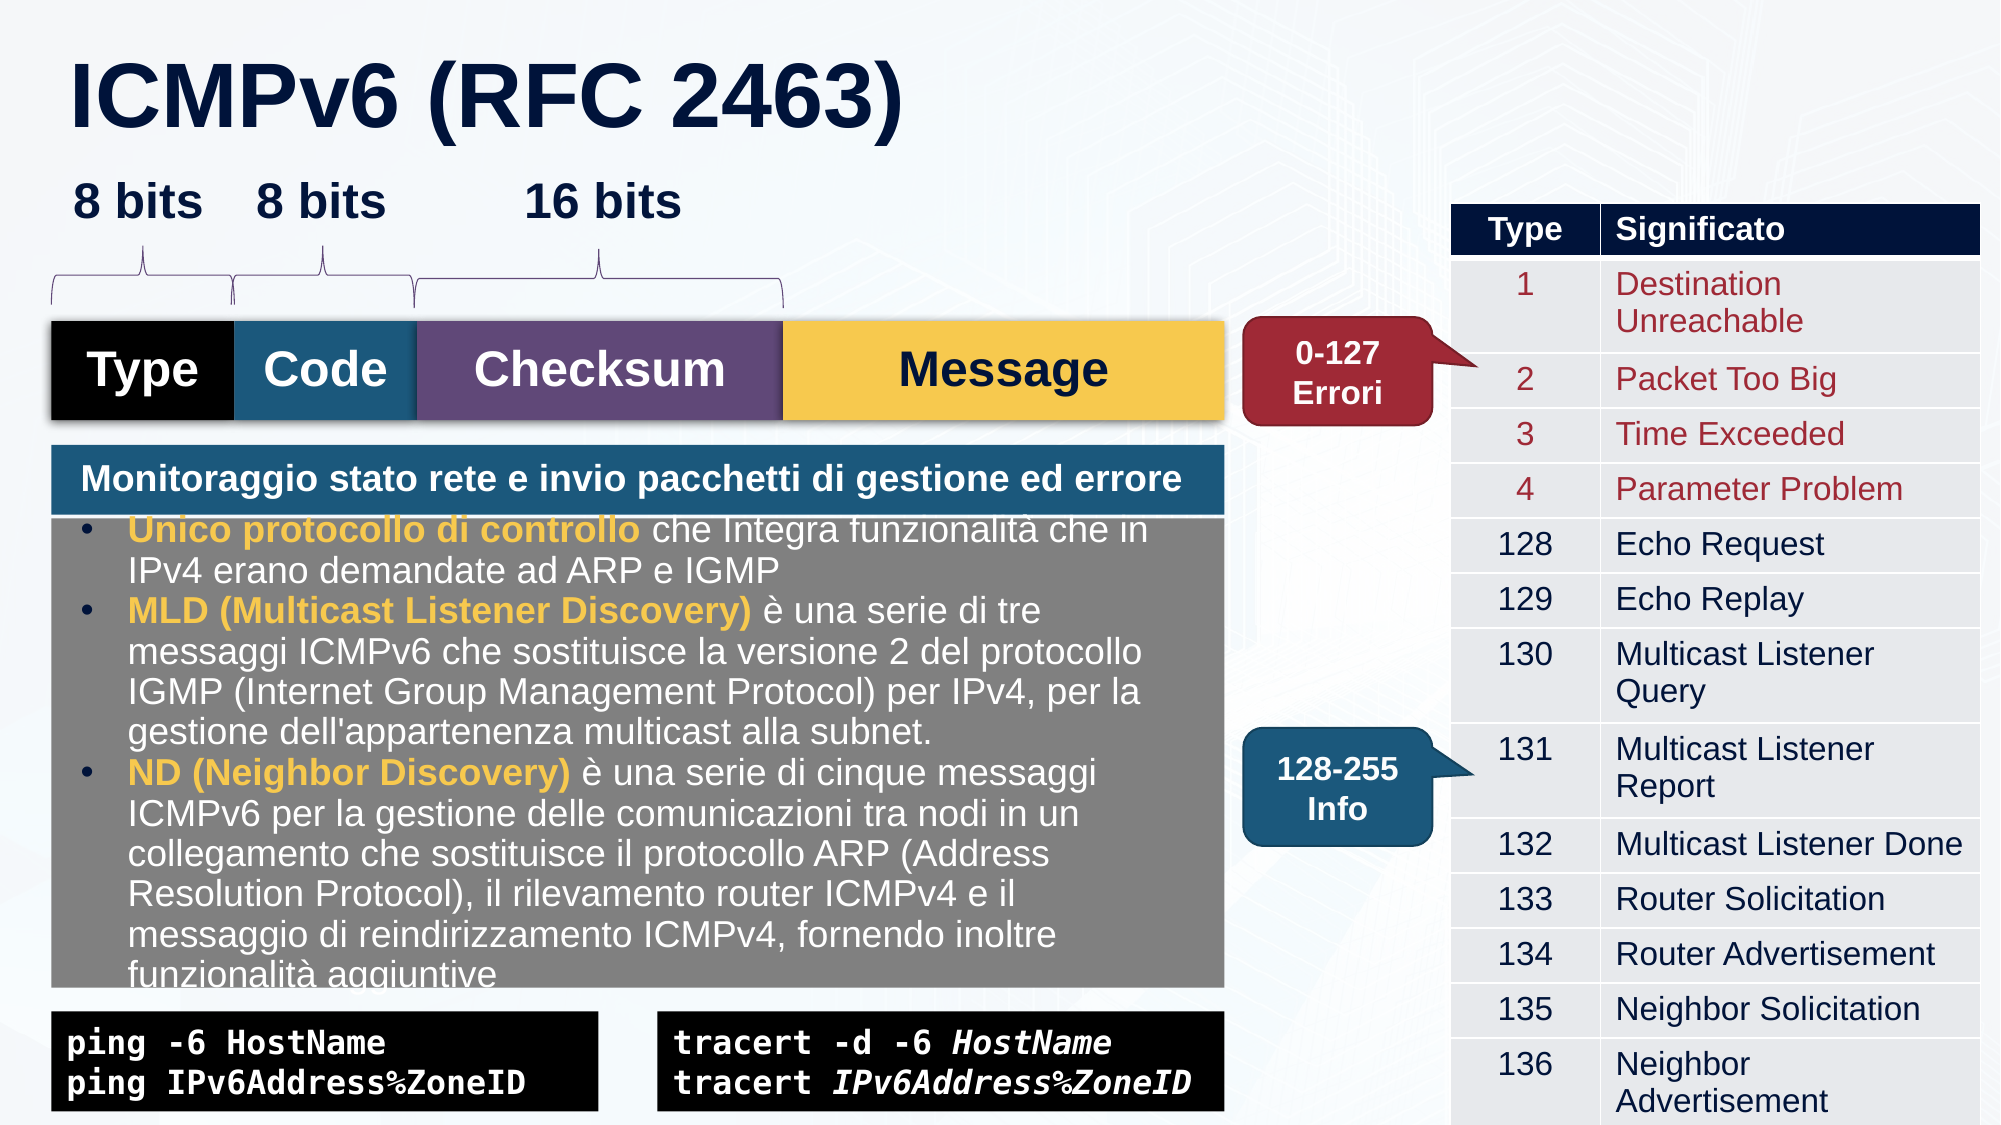

# ICMPv6 (RFC 2463)

8 bits
8 bits
16 bits

| Type | Significato |
| --- | --- |
| 1 | Destination Unreachable |
| 2 | Packet Too Big |
| 3 | Time Exceeded |
| 4 | Parameter Problem |
| 128 | Echo Request |
| 129 | Echo Replay |
| 130 | Multicast Listener Query |
| 131 | Multicast Listener Report |
| 132 | Multicast Listener Done |
| 133 | Router Solicitation |
| 134 | Router Advertisement |
| 135 | Neighbor Solicitation |
| 136 | Neighbor Advertisement |
| 137 | Redirect Message |
| 138 | Router Renumbering |
0-127 Errori
Type
Code
Checksum
Message
Monitoraggio stato rete e invio pacchetti di gestione ed errore
Unico protocollo di controllo che Integra funzionalità che in IPv4 erano demandate ad ARP e IGMP
MLD (Multicast Listener Discovery) è una serie di tre messaggi ICMPv6 che sostituisce la versione 2 del protocollo IGMP (Internet Group Management Protocol) per IPv4, per la gestione dell'appartenenza multicast alla subnet.
ND (Neighbor Discovery) è una serie di cinque messaggi ICMPv6 per la gestione delle comunicazioni tra nodi in un collegamento che sostituisce il protocollo ARP (Address Resolution Protocol), il rilevamento router ICMPv4 e il messaggio di reindirizzamento ICMPv4, fornendo inoltre funzionalità aggiuntive
128-255 Info
tracert -d -6 HostName
tracert IPv6Address%ZoneID
ping -6 HostName
ping IPv6Address%ZoneID